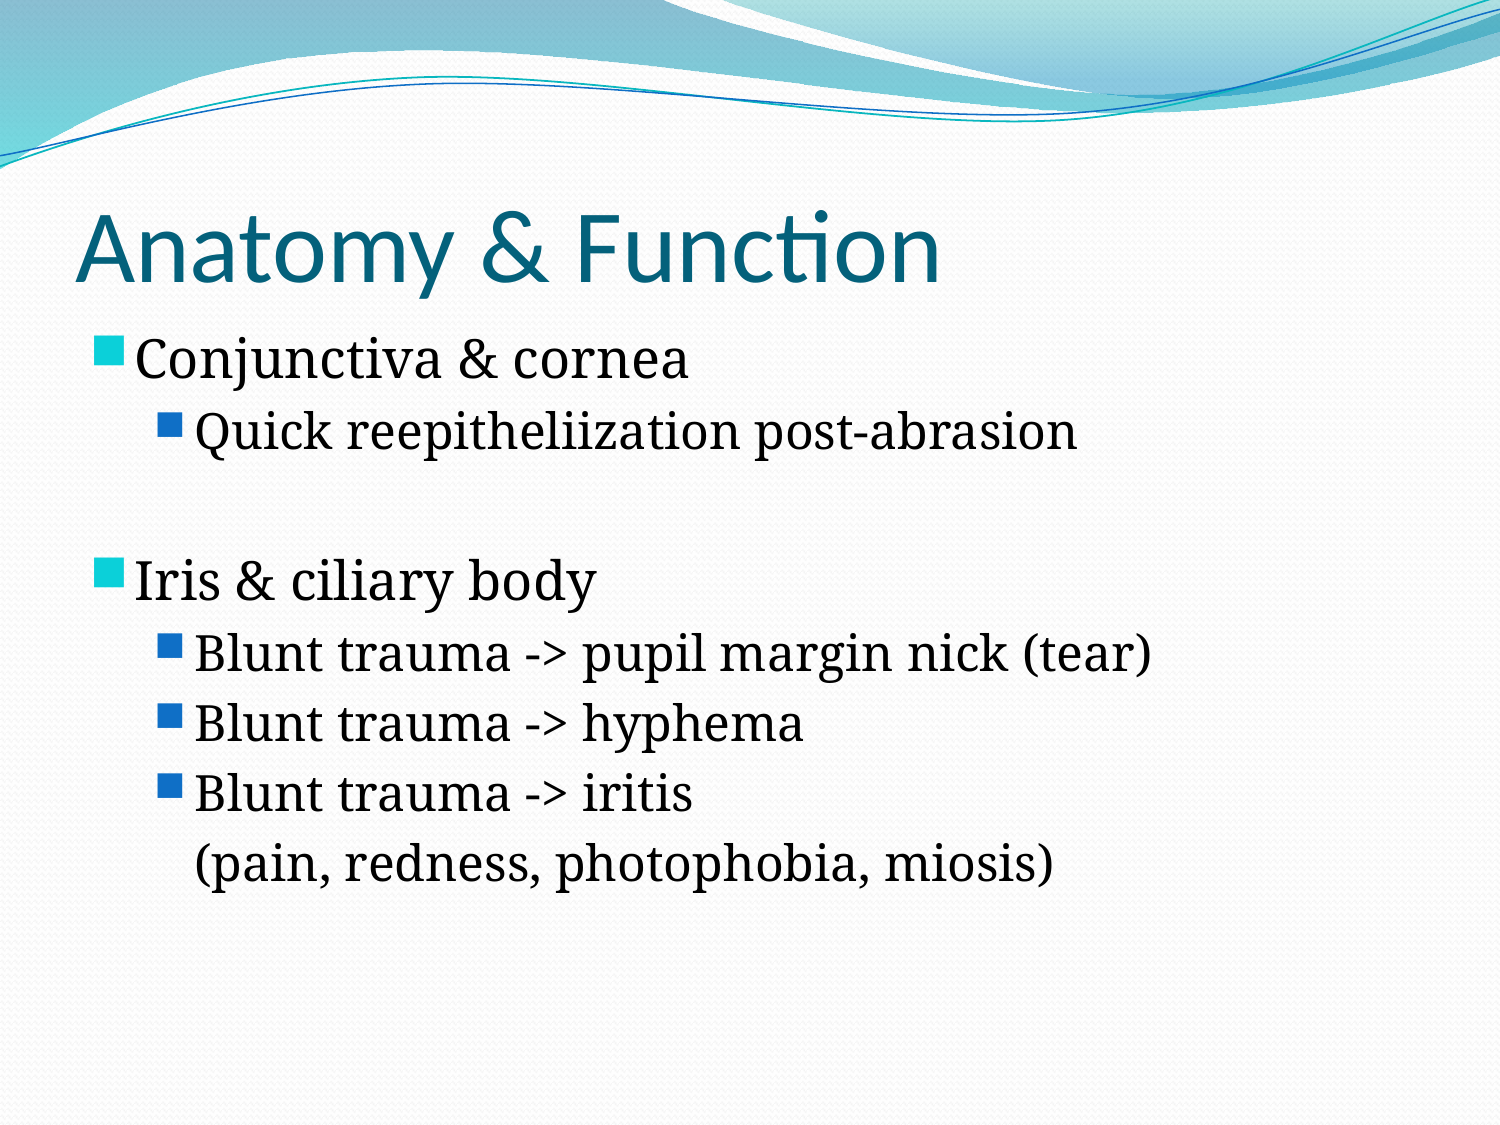

# Anatomy & Function
Conjunctiva & cornea
Quick reepitheliization post-abrasion

Iris & ciliary body
Blunt trauma -> pupil margin nick (tear)
Blunt trauma -> hyphema
Blunt trauma -> iritis
	(pain, redness, photophobia, miosis)